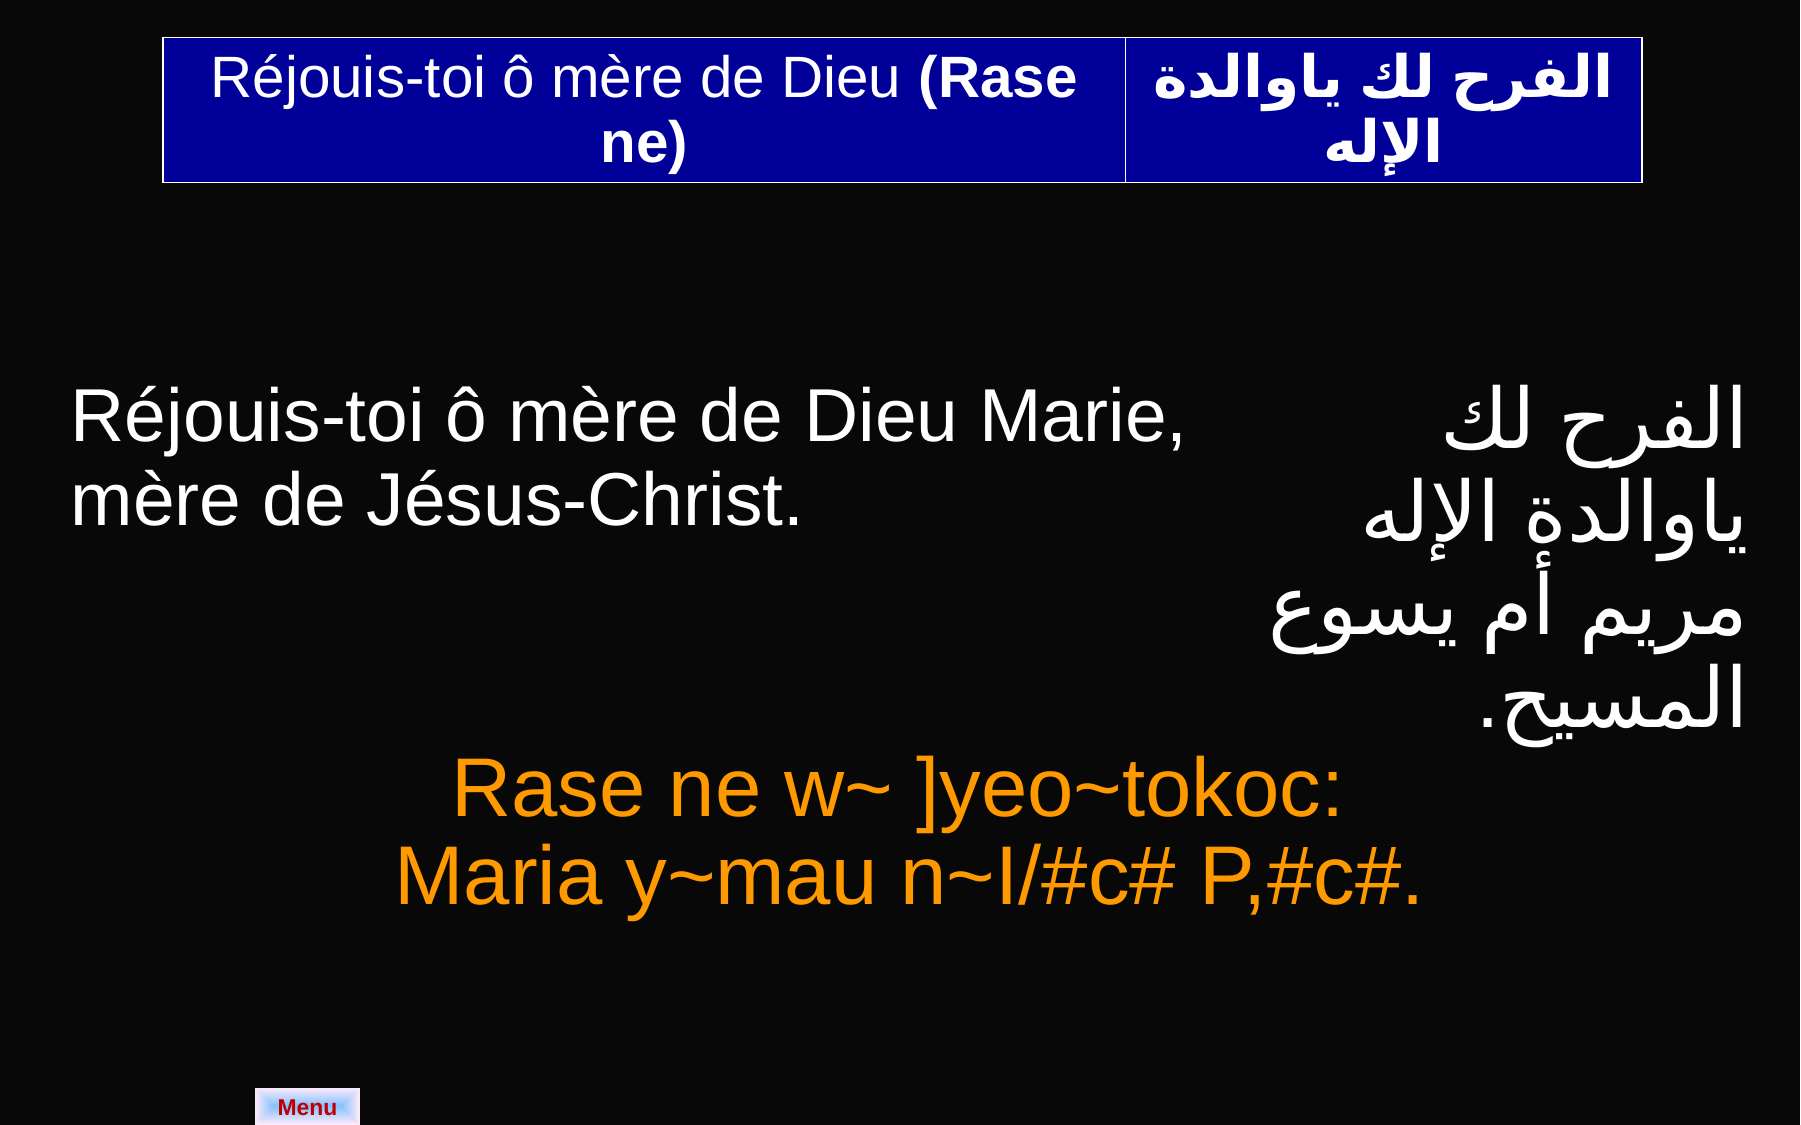

| Réjouis-toi ô mère de Dieu (Rase ne) | الفرح لك ياوالدة الإله |
| --- | --- |
| Réjouis-toi ô mère de Dieu Marie, mère de Jésus-Christ. | الفرح لك ياوالدة الإله مريم أم يسوع المسيح. |
| --- | --- |
| Rase ne w~ ]yeo~tokoc: Maria y~mau n~I/#c# P,#c#. |  |

Menu